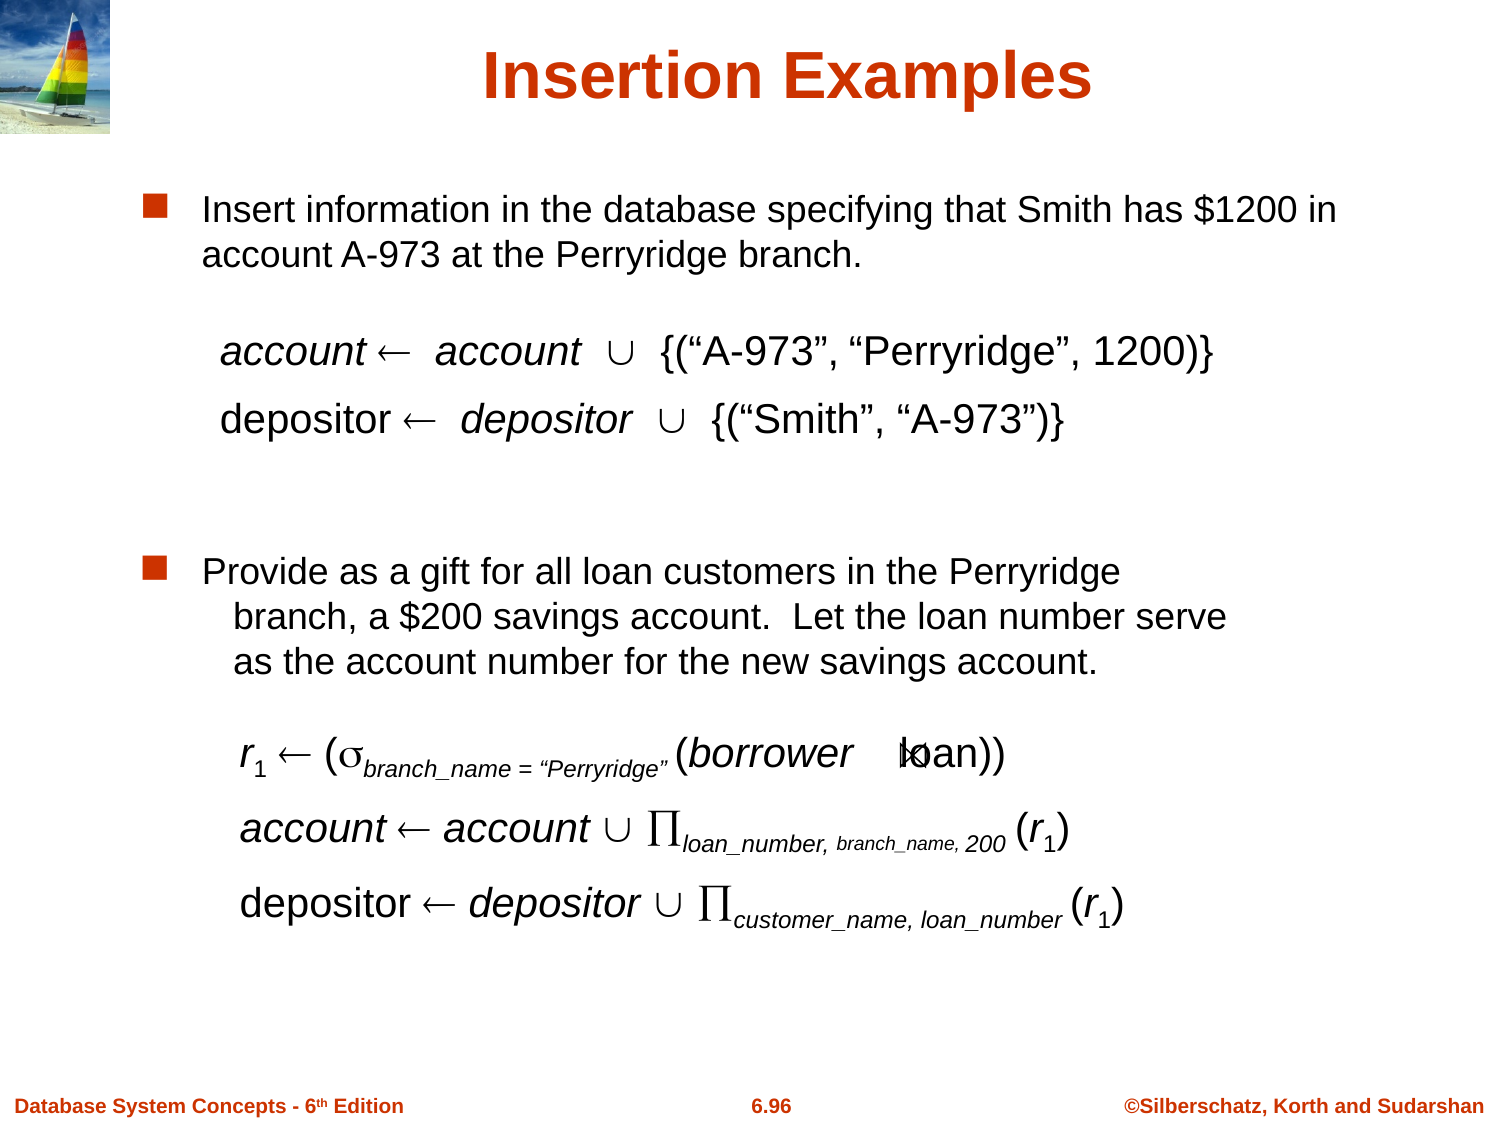

Insertion Examples
Insert information in the database specifying that Smith has $1200 in account A-973 at the Perryridge branch.
account ←  account  ∪  {(“A-973”, “Perryridge”, 1200)}
depositor ←  depositor  ∪  {(“Smith”, “A-973”)}
  Provide as a gift for all loan customers in the Perryridge
     branch, a $200 savings account.  Let the loan number serve
     as the account number for the new savings account.
r1 ← (σbranch_name = “Perryridge” (borrower    loan))
account ← account ∪ ∏loan_number, branch_name, 200 (r1)
depositor ← depositor ∪ ∏customer_name, loan_number (r1)